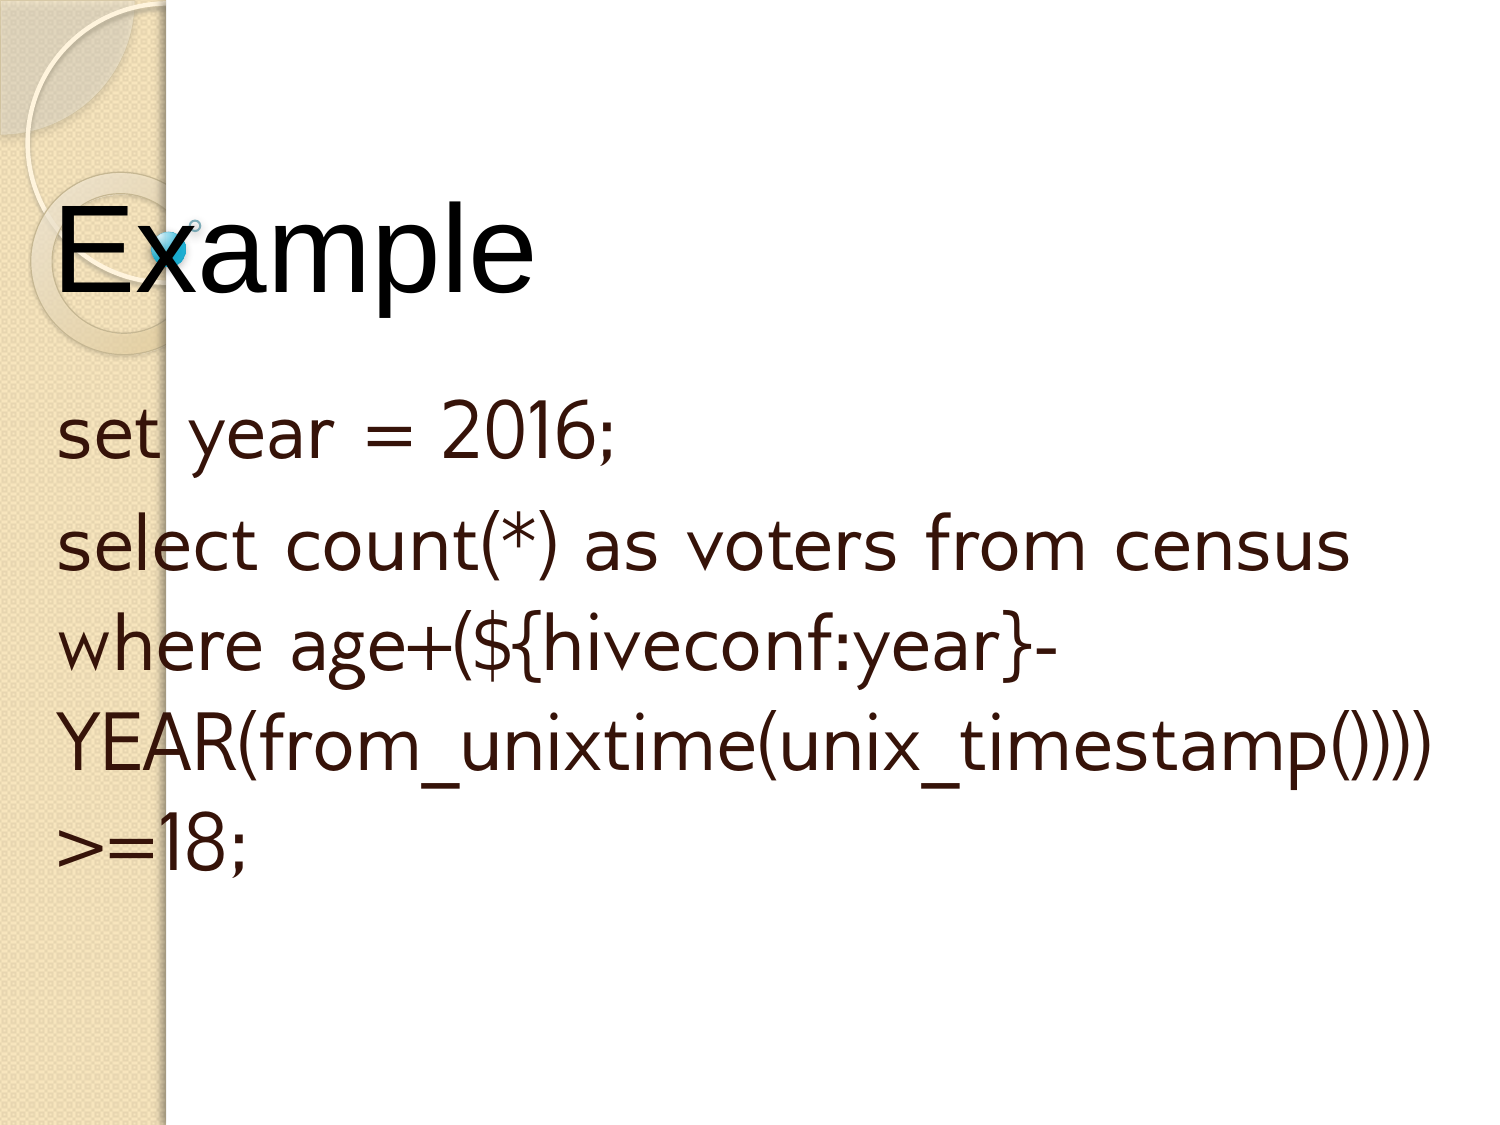

# Example
set year = 2016;
select count(*) as voters from census where age+(${hiveconf:year}-YEAR(from_unixtime(unix_timestamp())))>=18;